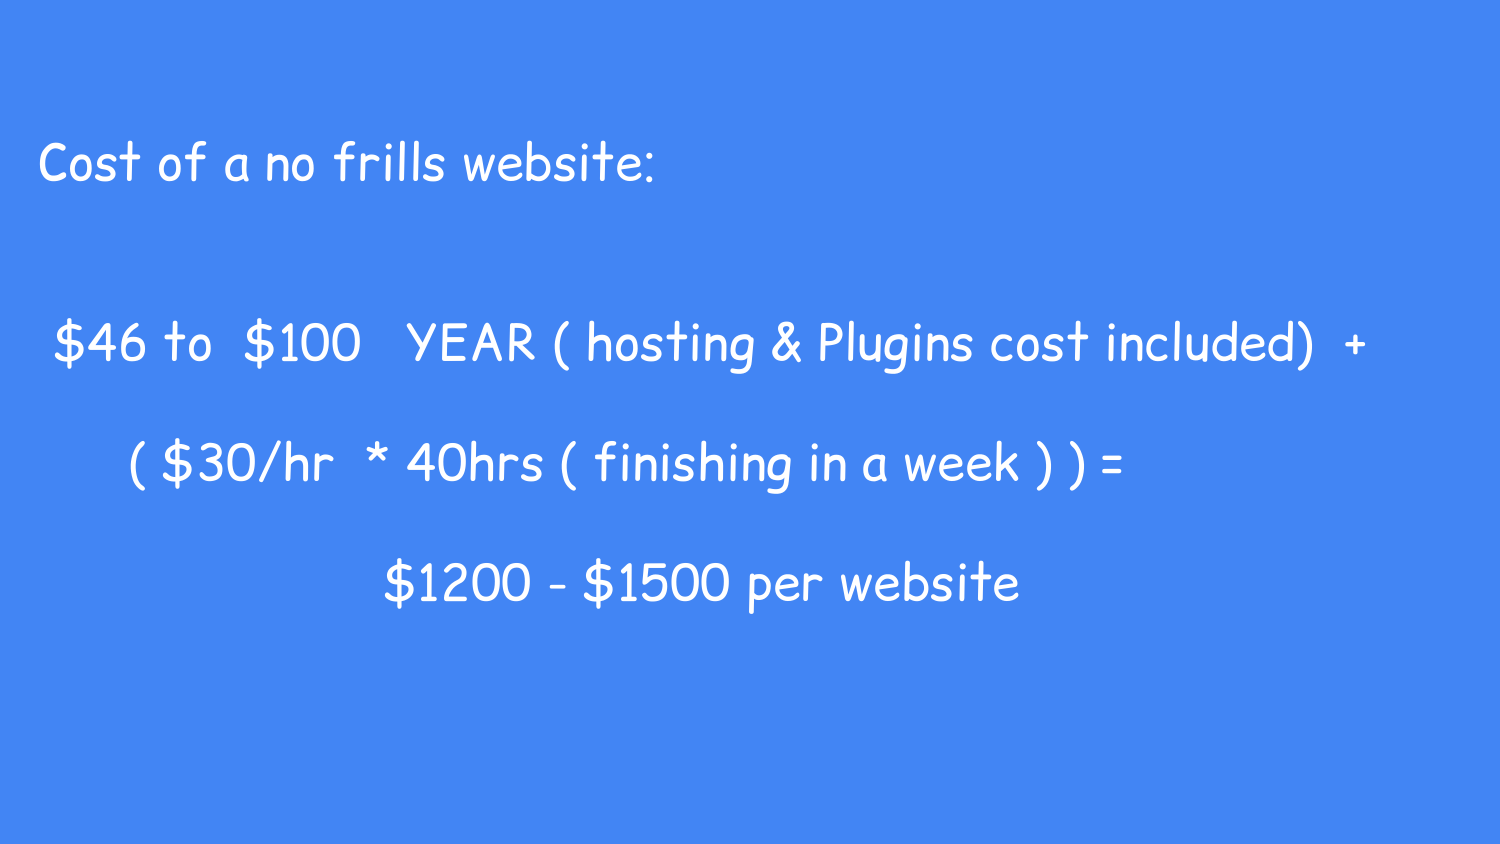

#

Cost of a no frills website:

 $46 to  $100   YEAR ( hosting & Plugins cost included)  +

      ( $30/hr  * 40hrs ( finishing in a week ) ) =

                       $1200 - $1500 per website